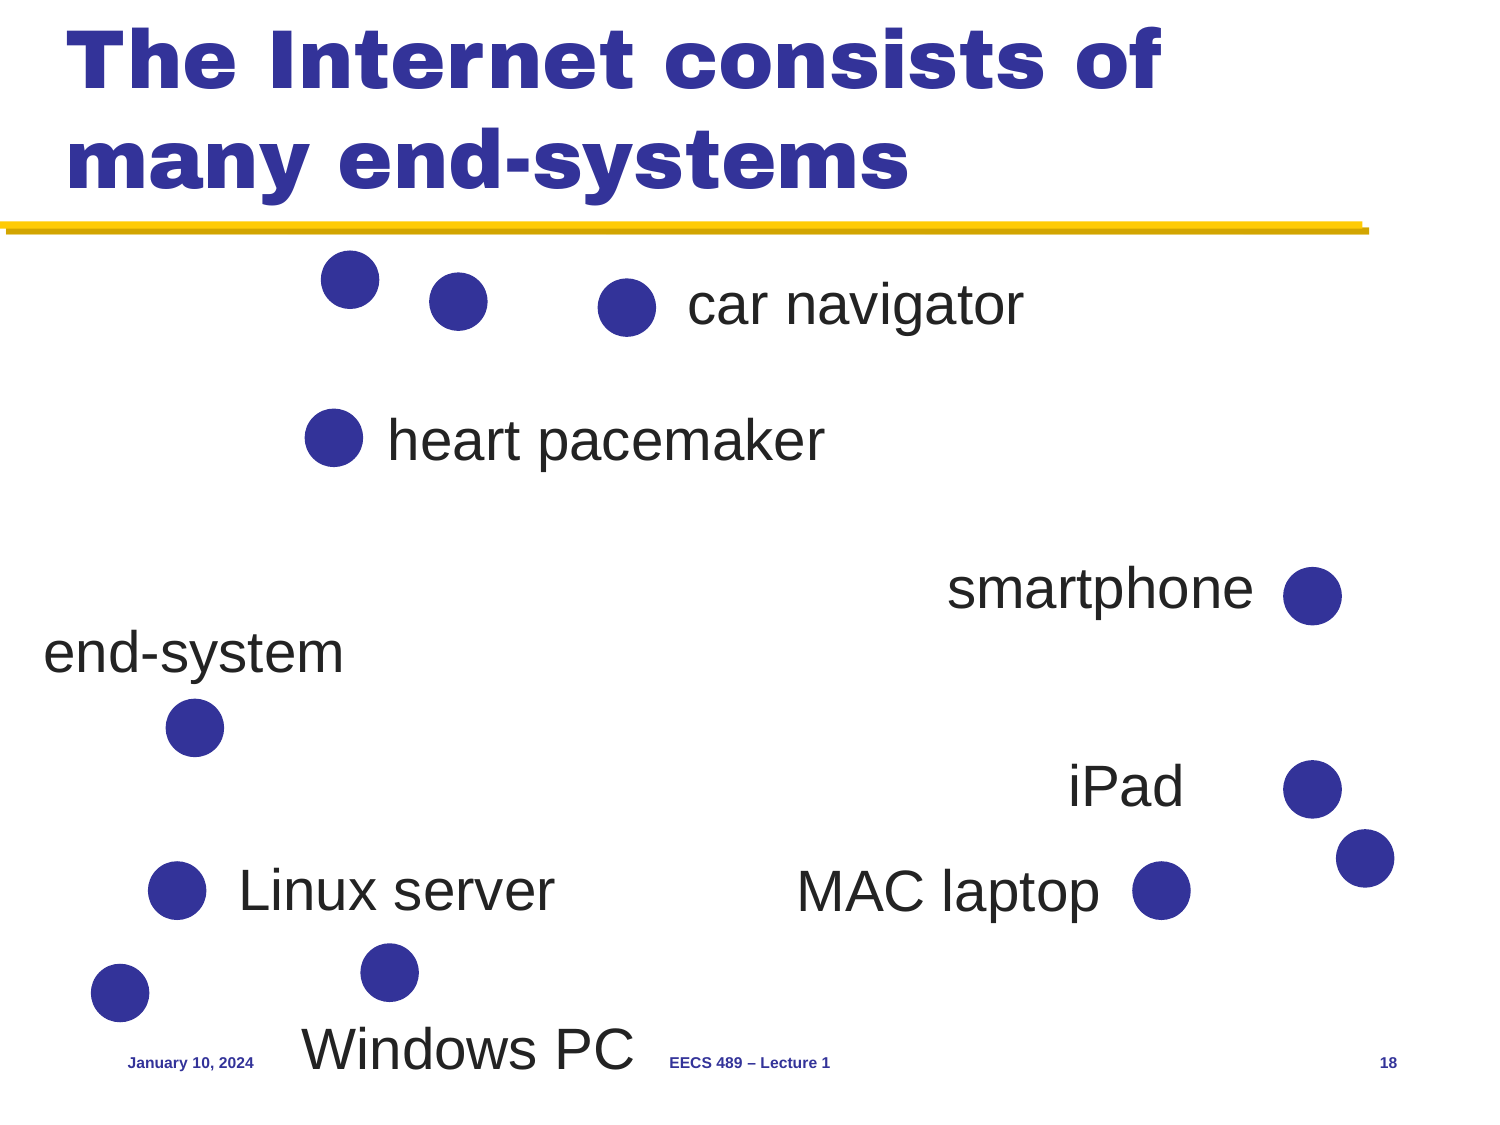

# The Internet consists of many end-systems

car navigator

heart pacemaker

smartphone

end-system

iPad

Linux server
MAC laptop

Windows PC
January 10, 2024
EECS 489 – Lecture 1
18